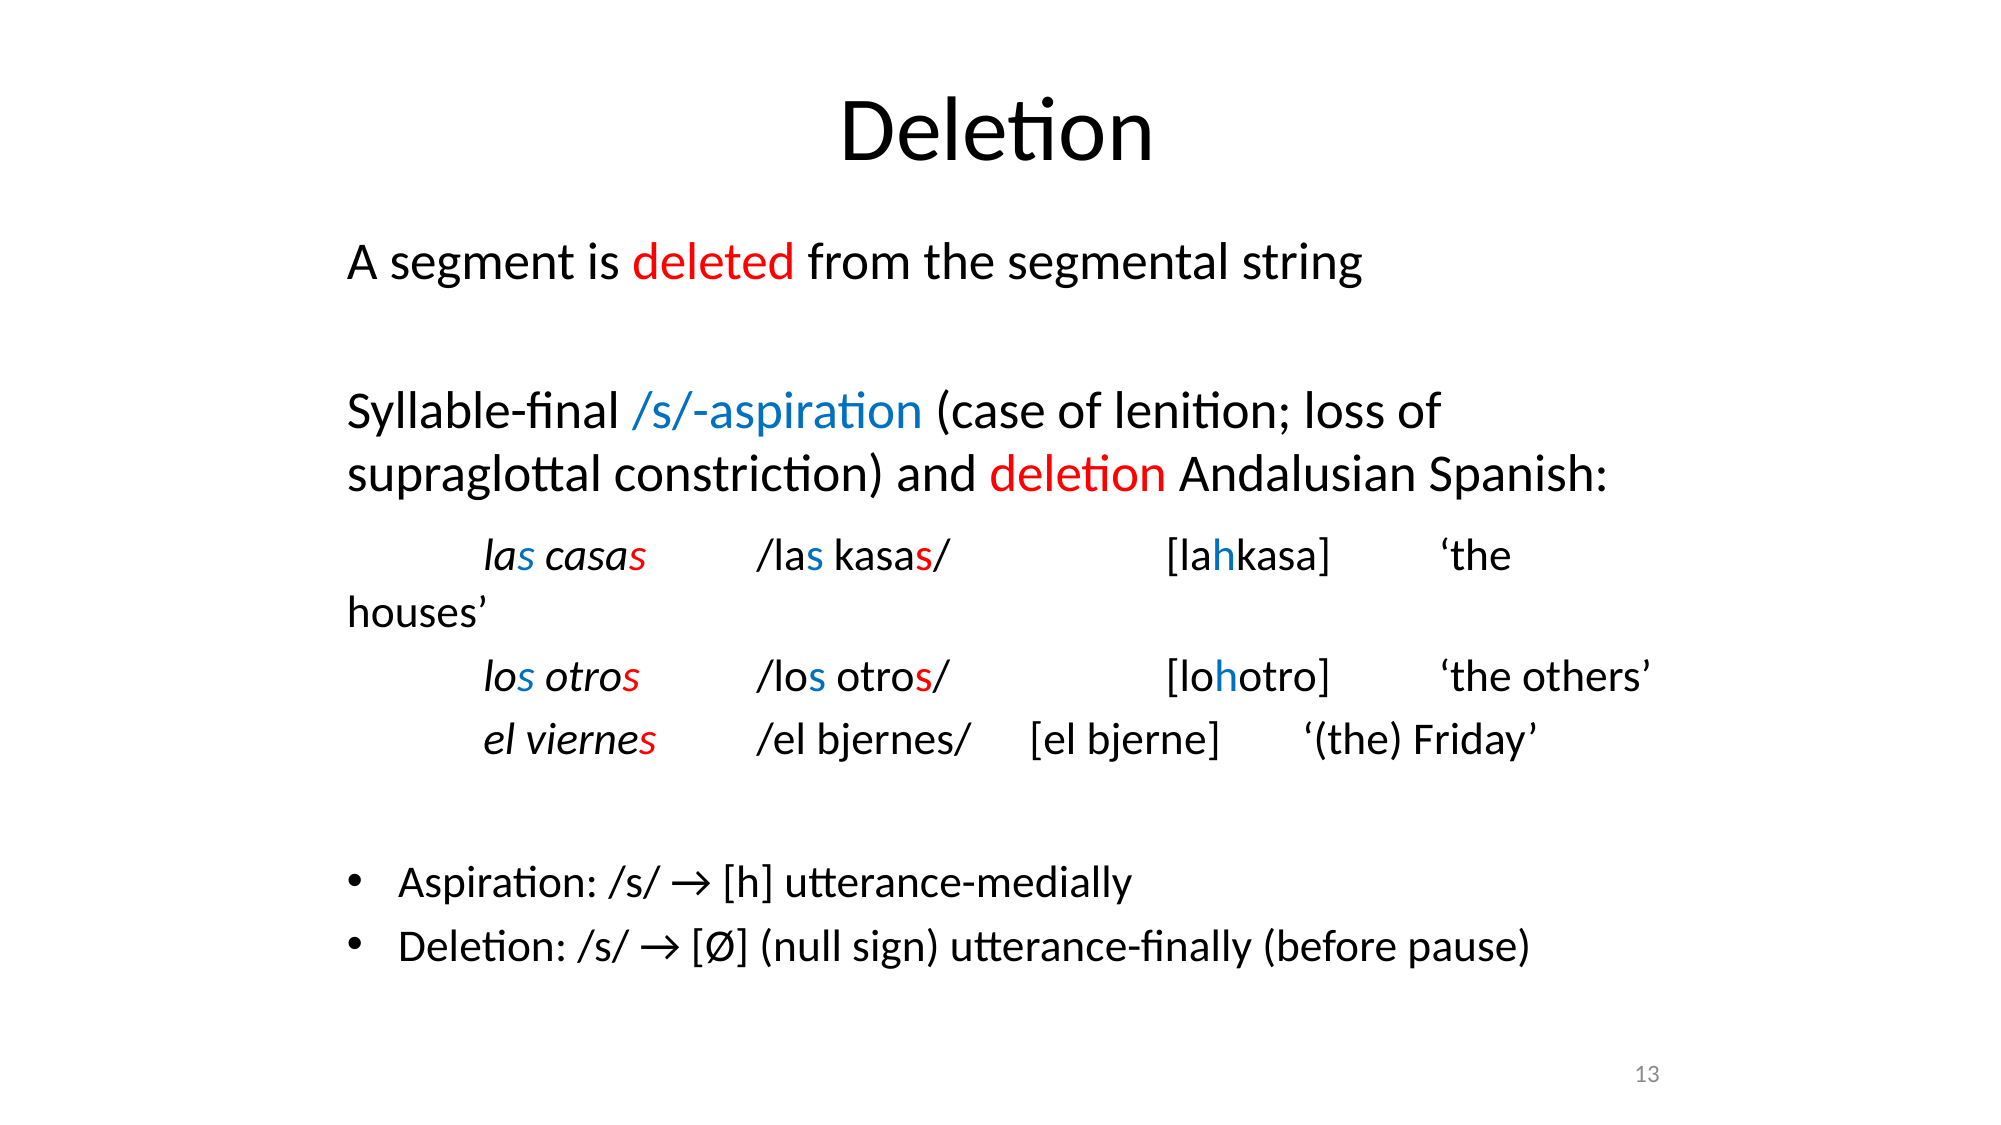

# Deletion
A segment is deleted from the segmental string

Syllable-final /s/-aspiration (case of lenition; loss of supraglottal constriction) and deletion Andalusian Spanish:
	las casas		/las kasas/		[lahkasa]		‘the houses’
	los otros 		/los otros/		[lohotro]		‘the others’
	el viernes		/el bjernes/	[el bjerne]		‘(the) Friday’

Aspiration: /s/ → [h] utterance-medially
Deletion: /s/ → [Ø] (null sign) utterance-finally (before pause)
13